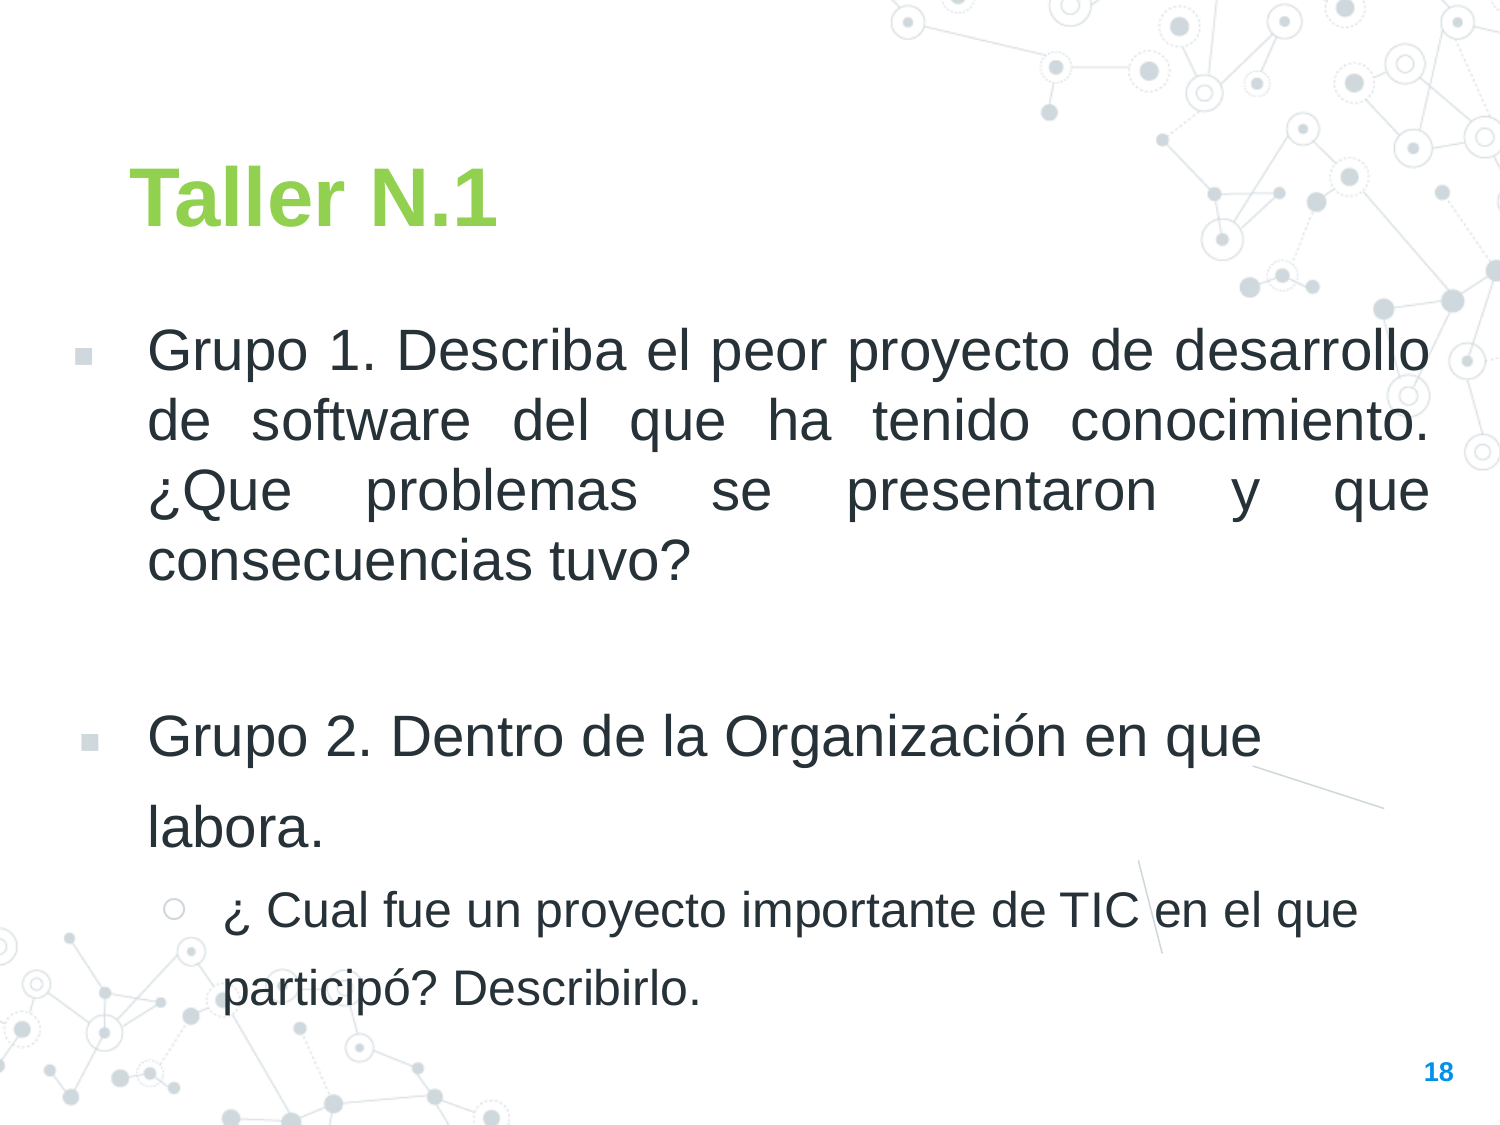

Taller N.1
Grupo 1. Describa el peor proyecto de desarrollo de software del que ha tenido conocimiento. ¿Que problemas se presentaron y que consecuencias tuvo?

Grupo 2. Dentro de la Organización en que labora.
¿ Cual fue un proyecto importante de TIC en el que participó? Describirlo.

18